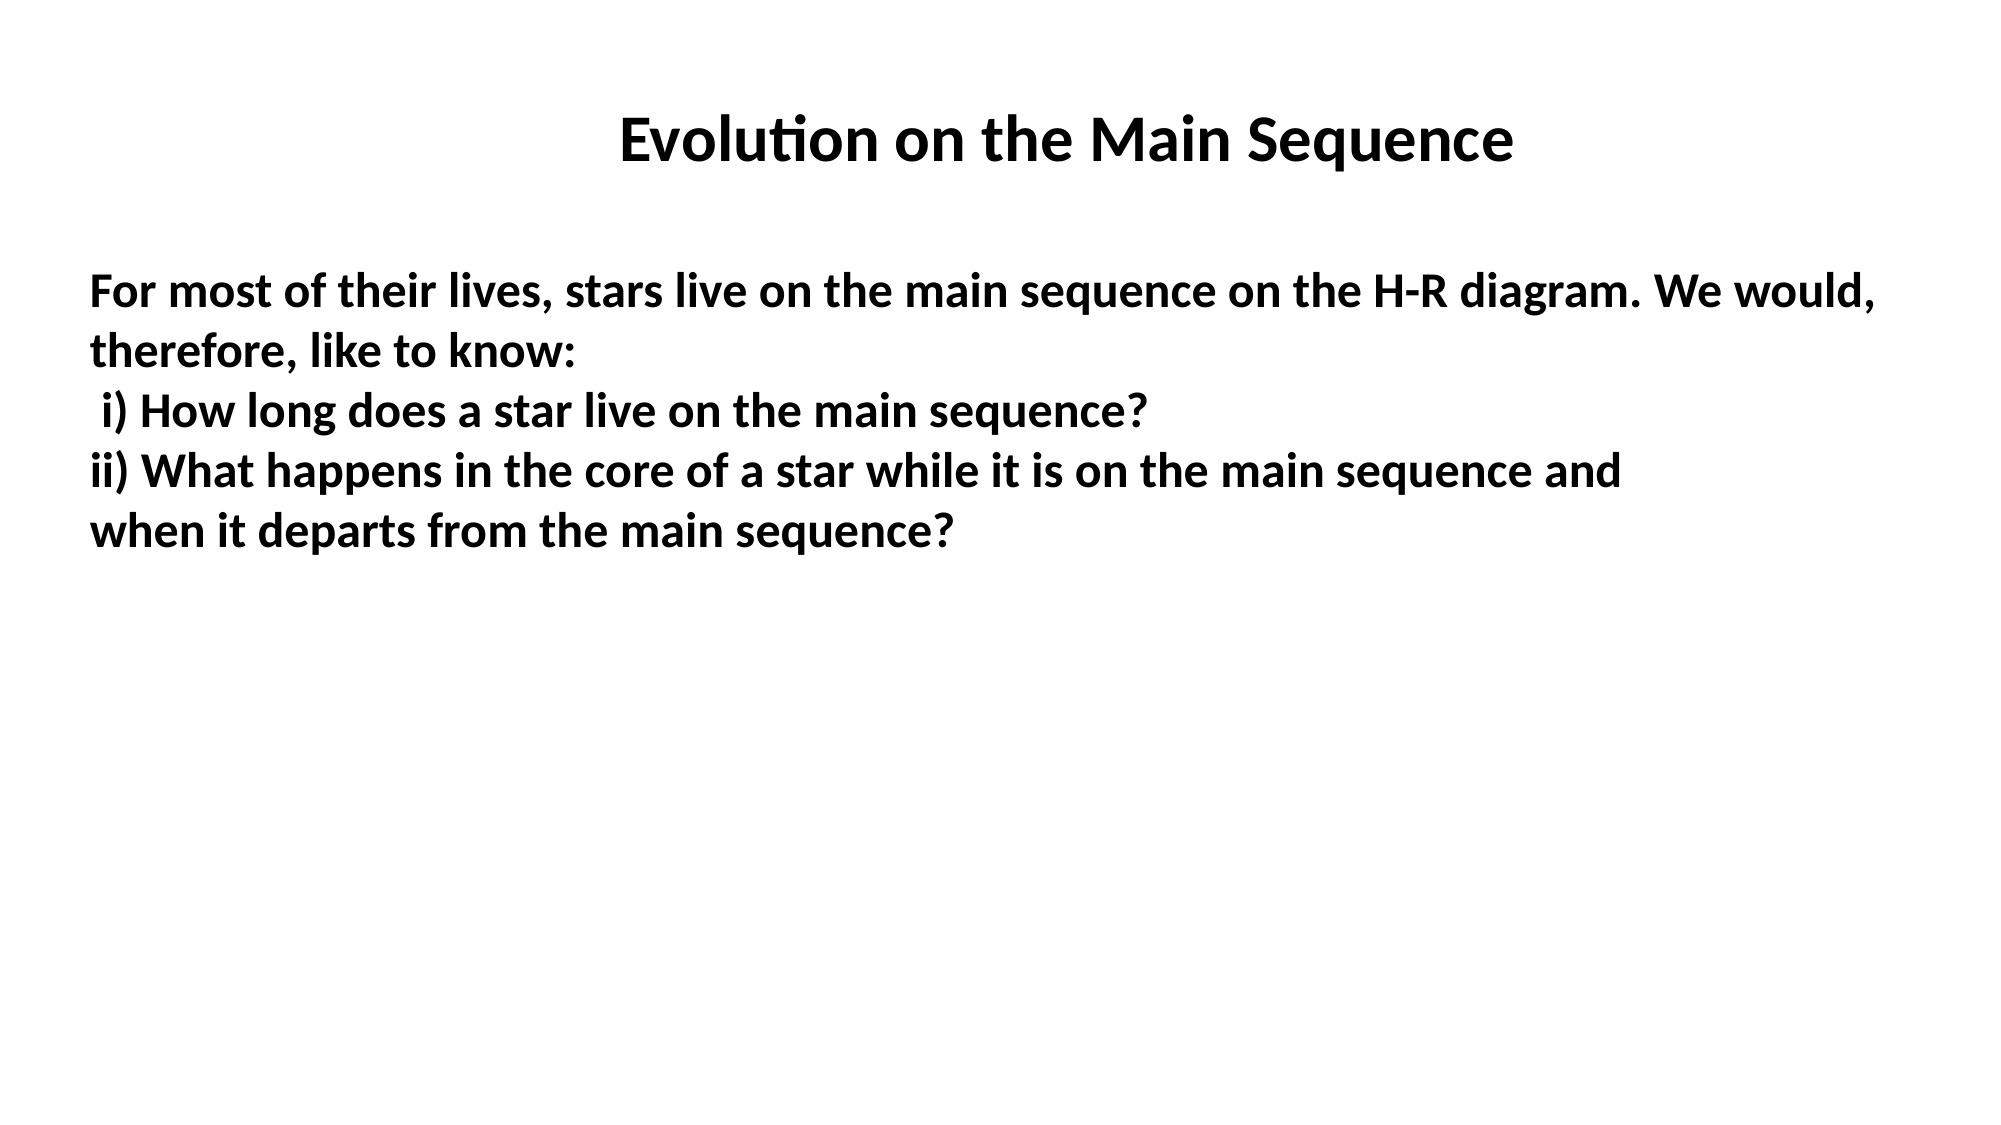

Evolution on the Main Sequence
For most of their lives, stars live on the main sequence on the H-R diagram. We would, therefore, like to know:
 i) How long does a star live on the main sequence?
ii) What happens in the core of a star while it is on the main sequence and
when it departs from the main sequence?